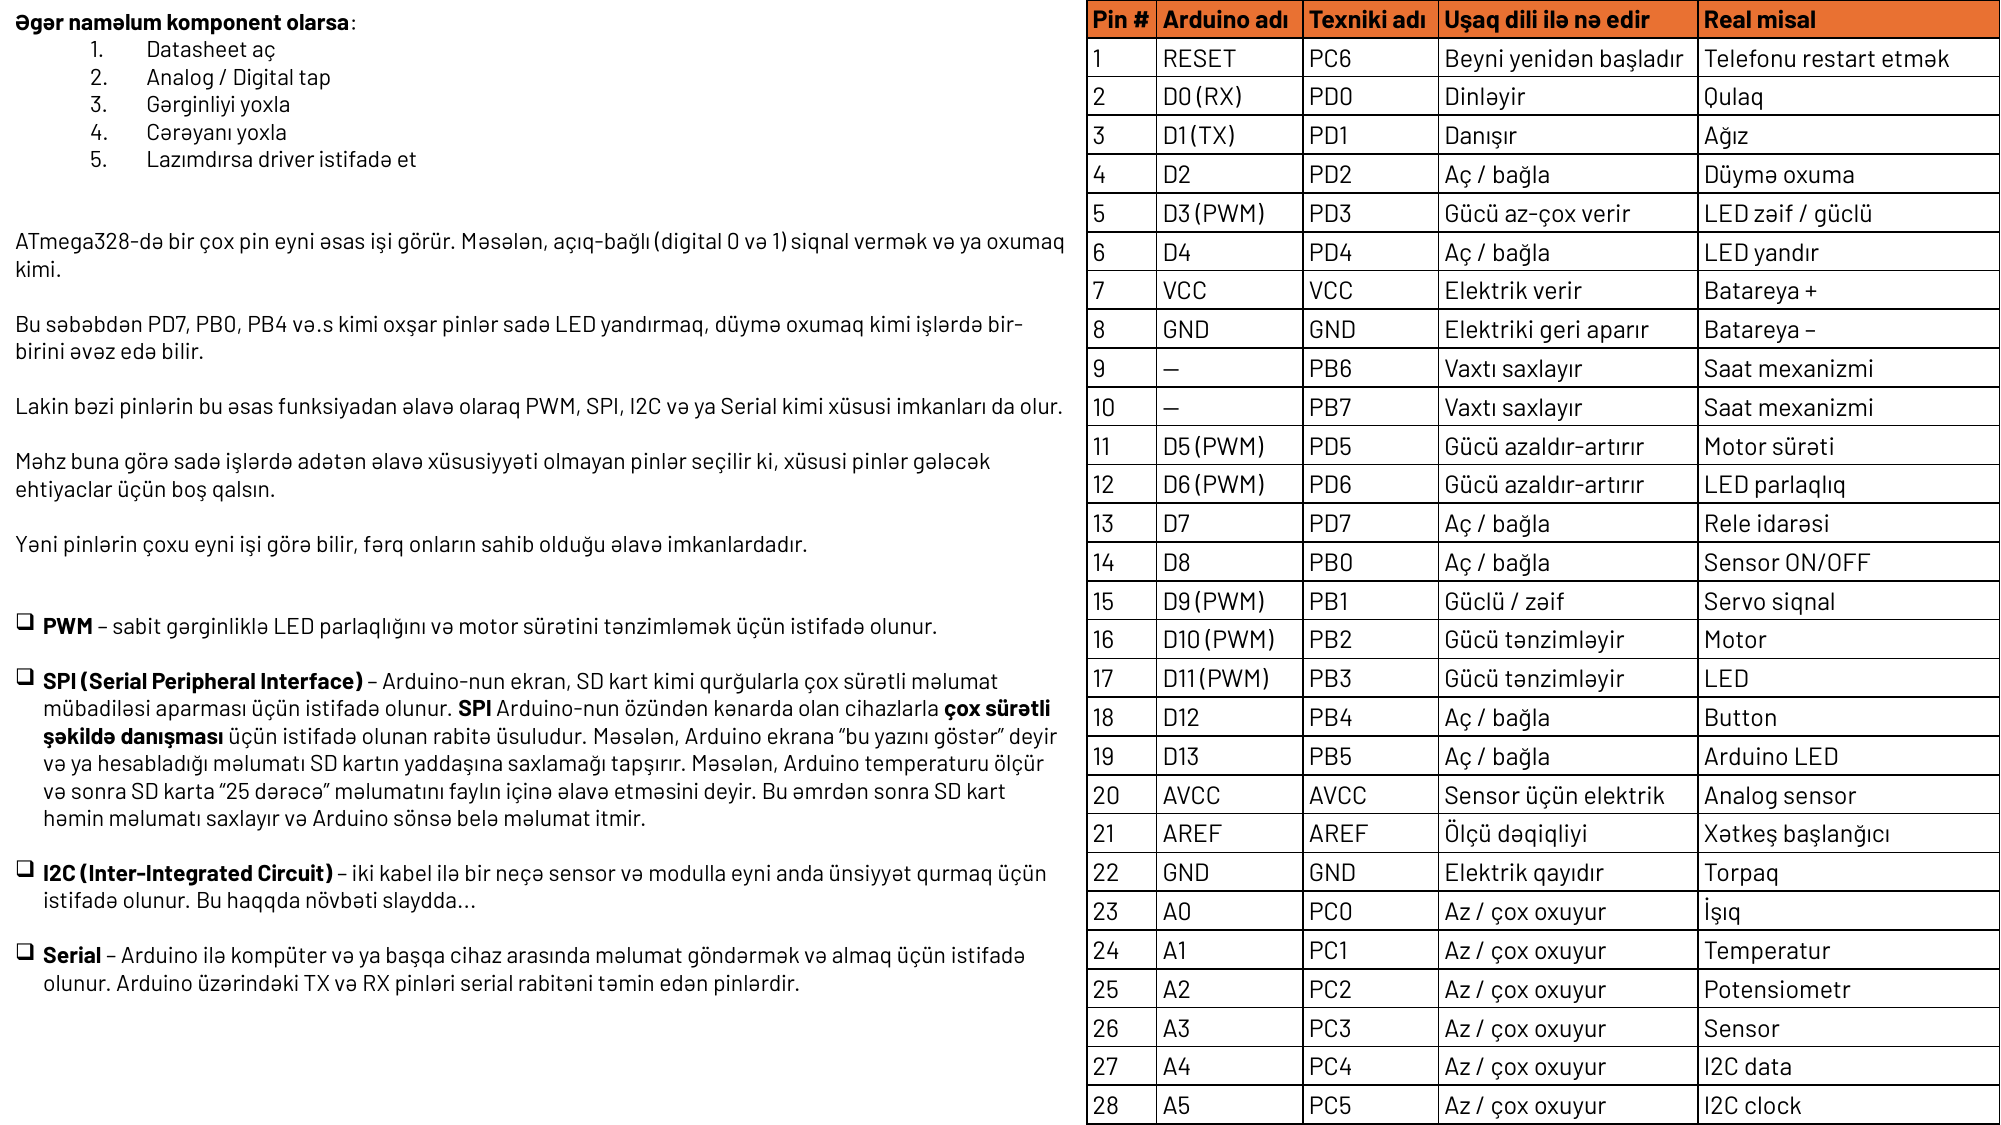

Əgər naməlum komponent olarsa:
Datasheet aç
Analog / Digital tap
Gərginliyi yoxla
Cərəyanı yoxla
Lazımdırsa driver istifadə et

ATmega328-də bir çox pin eyni əsas işi görür. Məsələn, açıq-bağlı (digital 0 və 1) siqnal vermək və ya oxumaq kimi.

Bu səbəbdən PD7, PB0, PB4 və.s kimi oxşar pinlər sadə LED yandırmaq, düymə oxumaq kimi işlərdə bir-birini əvəz edə bilir.

Lakin bəzi pinlərin bu əsas funksiyadan əlavə olaraq PWM, SPI, I2C və ya Serial kimi xüsusi imkanları da olur.

Məhz buna görə sadə işlərdə adətən əlavə xüsusiyyəti olmayan pinlər seçilir ki, xüsusi pinlər gələcək ehtiyaclar üçün boş qalsın.

Yəni pinlərin çoxu eyni işi görə bilir, fərq onların sahib olduğu əlavə imkanlardadır.

PWM – sabit gərginliklə LED parlaqlığını və motor sürətini tənzimləmək üçün istifadə olunur.

SPI (Serial Peripheral Interface) – Arduino-nun ekran, SD kart kimi qurğularla çox sürətli məlumat mübadiləsi aparması üçün istifadə olunur. SPI Arduino-nun özündən kənarda olan cihazlarla çox sürətli şəkildə danışması üçün istifadə olunan rabitə üsuludur. Məsələn, Arduino ekrana “bu yazını göstər” deyir və ya hesabladığı məlumatı SD kartın yaddaşına saxlamağı tapşırır. Məsələn, Arduino temperaturu ölçür və sonra SD karta “25 dərəcə” məlumatını faylın içinə əlavə etməsini deyir. Bu əmrdən sonra SD kart həmin məlumatı saxlayır və Arduino sönsə belə məlumat itmir.

I2C (Inter-Integrated Circuit) – iki kabel ilə bir neçə sensor və modulla eyni anda ünsiyyət qurmaq üçün istifadə olunur. Bu haqqda növbəti slaydda...

Serial – Arduino ilə kompüter və ya başqa cihaz arasında məlumat göndərmək və almaq üçün istifadə olunur. Arduino üzərindəki TX və RX pinləri serial rabitəni təmin edən pinlərdir.
| Pin # | Arduino adı | Texniki adı | Uşaq dili ilə nə edir | Real misal |
| --- | --- | --- | --- | --- |
| 1 | RESET | PC6 | Beyni yenidən başladır | Telefonu restart etmək |
| 2 | D0 (RX) | PD0 | Dinləyir | Qulaq |
| 3 | D1 (TX) | PD1 | Danışır | Ağız |
| 4 | D2 | PD2 | Aç / bağla | Düymə oxuma |
| 5 | D3 (PWM) | PD3 | Gücü az-çox verir | LED zəif / güclü |
| 6 | D4 | PD4 | Aç / bağla | LED yandır |
| 7 | VCC | VCC | Elektrik verir | Batareya + |
| 8 | GND | GND | Elektriki geri aparır | Batareya – |
| 9 | — | PB6 | Vaxtı saxlayır | Saat mexanizmi |
| 10 | — | PB7 | Vaxtı saxlayır | Saat mexanizmi |
| 11 | D5 (PWM) | PD5 | Gücü azaldır-artırır | Motor sürəti |
| 12 | D6 (PWM) | PD6 | Gücü azaldır-artırır | LED parlaqlıq |
| 13 | D7 | PD7 | Aç / bağla | Rele idarəsi |
| 14 | D8 | PB0 | Aç / bağla | Sensor ON/OFF |
| 15 | D9 (PWM) | PB1 | Güclü / zəif | Servo siqnal |
| 16 | D10 (PWM) | PB2 | Gücü tənzimləyir | Motor |
| 17 | D11 (PWM) | PB3 | Gücü tənzimləyir | LED |
| 18 | D12 | PB4 | Aç / bağla | Button |
| 19 | D13 | PB5 | Aç / bağla | Arduino LED |
| 20 | AVCC | AVCC | Sensor üçün elektrik | Analog sensor |
| 21 | AREF | AREF | Ölçü dəqiqliyi | Xətkeş başlanğıcı |
| 22 | GND | GND | Elektrik qayıdır | Torpaq |
| 23 | A0 | PC0 | Az / çox oxuyur | İşıq |
| 24 | A1 | PC1 | Az / çox oxuyur | Temperatur |
| 25 | A2 | PC2 | Az / çox oxuyur | Potensiometr |
| 26 | A3 | PC3 | Az / çox oxuyur | Sensor |
| 27 | A4 | PC4 | Az / çox oxuyur | I2C data |
| 28 | A5 | PC5 | Az / çox oxuyur | I2C clock |